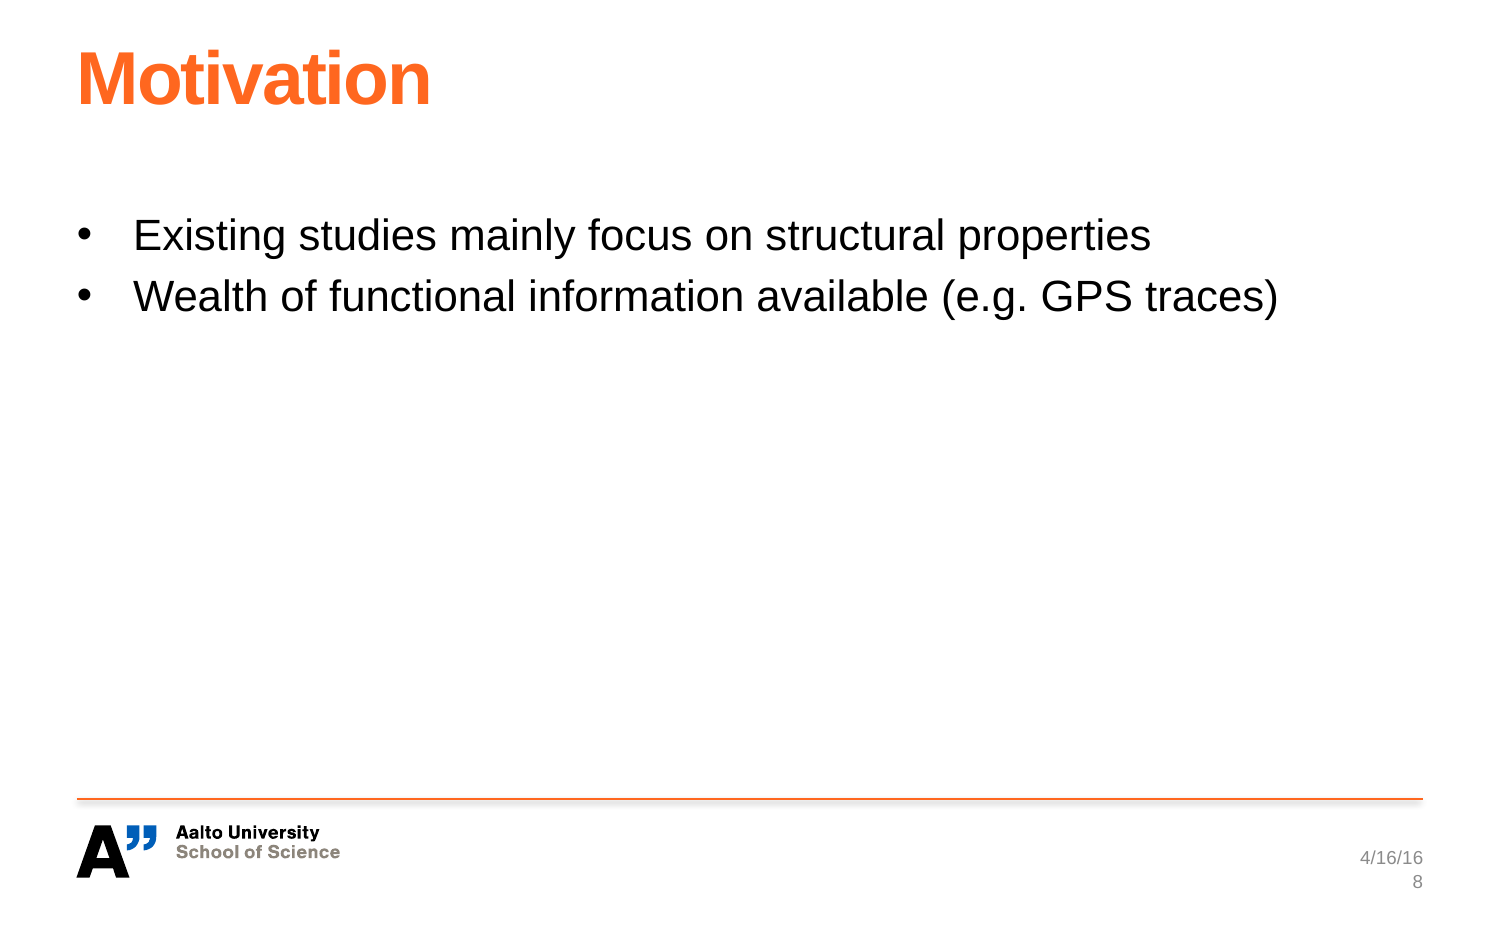

# Motivation
Existing studies mainly focus on structural properties
Wealth of functional information available (e.g. GPS traces)

4/16/16
8